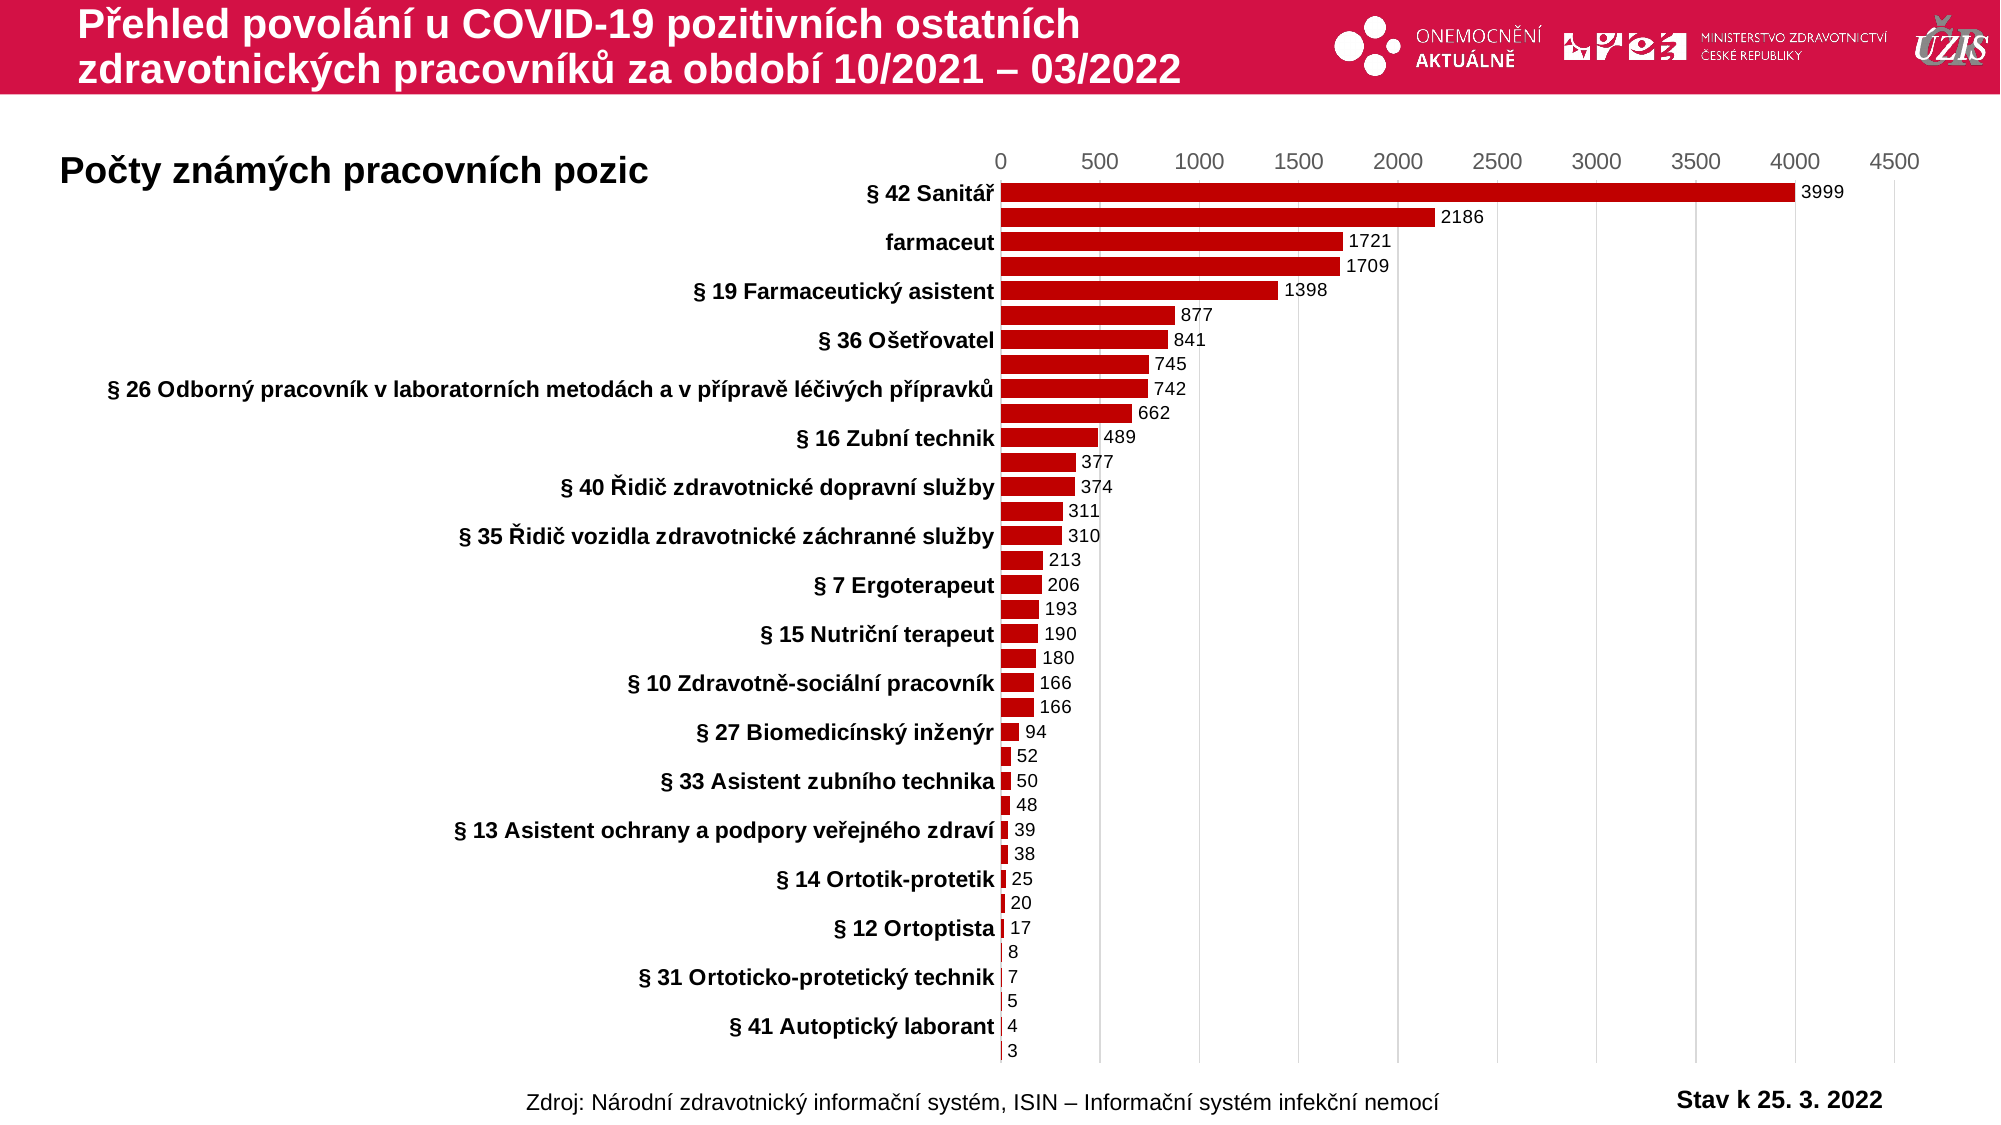

# Přehled povolání u COVID-19 pozitivních ostatních zdravotnických pracovníků za období 10/2021 – 03/2022

### Chart

| Category | ostatní ZP |
|---|---|
| § 42 Sanitář | 3999.0 |
| § 24 Fyzioterapeut | 2186.0 |
| farmaceut | 1721.0 |
| § 9 Zdravotní laborant | 1709.0 |
| § 19 Farmaceutický asistent | 1398.0 |
| § 18 Zdravotnický záchranář | 877.0 |
| § 36 Ošetřovatel | 841.0 |
| § 39 Zubní instrumentářka | 745.0 |
| § 26 Odborný pracovník v laboratorních metodách a v přípravě léčivých přípravků | 742.0 |
| § 8 Radiologický asistent | 662.0 |
| § 16 Zubní technik | 489.0 |
| § 22 Psycholog ve zdravotnictví | 377.0 |
| § 40 Řidič zdravotnické dopravní služby | 374.0 |
| § 17 Dentální hygienistka | 311.0 |
| § 35 Řidič vozidla zdravotnické záchranné služby | 310.0 |
| § 37 Masér ve zdravotnictví, nevidomý a slabozraký masér ve zdravotnictví | 213.0 |
| § 7 Ergoterapeut | 206.0 |
| § 23 Logoped ve zdravotnictví | 193.0 |
| § 15 Nutriční terapeut | 190.0 |
| § 11 Optometrista | 180.0 |
| § 10 Zdravotně-sociální pracovník | 166.0 |
| § 30 Laboratorní asistent | 166.0 |
| § 27 Biomedicínský inženýr | 94.0 |
| § 28 Odborný pracovník v ochraně a podpoře veřejného zdraví | 52.0 |
| § 33 Asistent zubního technika | 50.0 |
| § 21a Adiktolog | 48.0 |
| § 13 Asistent ochrany a podpory veřejného zdraví | 39.0 |
| § 25 Radiologický fyzik | 38.0 |
| § 14 Ortotik-protetik | 25.0 |
| § 20 Biomedicínský technik | 20.0 |
| § 12 Ortoptista | 17.0 |
| § 32 Nutriční asistent | 8.0 |
| § 31 Ortoticko-protetický technik | 7.0 |
| § 21 Radiologický technik | 5.0 |
| § 41 Autoptický laborant | 4.0 |
| § 23a Zrakový terapeut | 3.0 |
Počty známých pracovních pozic
Stav k 25. 3. 2022
Zdroj: Národní zdravotnický informační systém, ISIN – Informační systém infekční nemocí